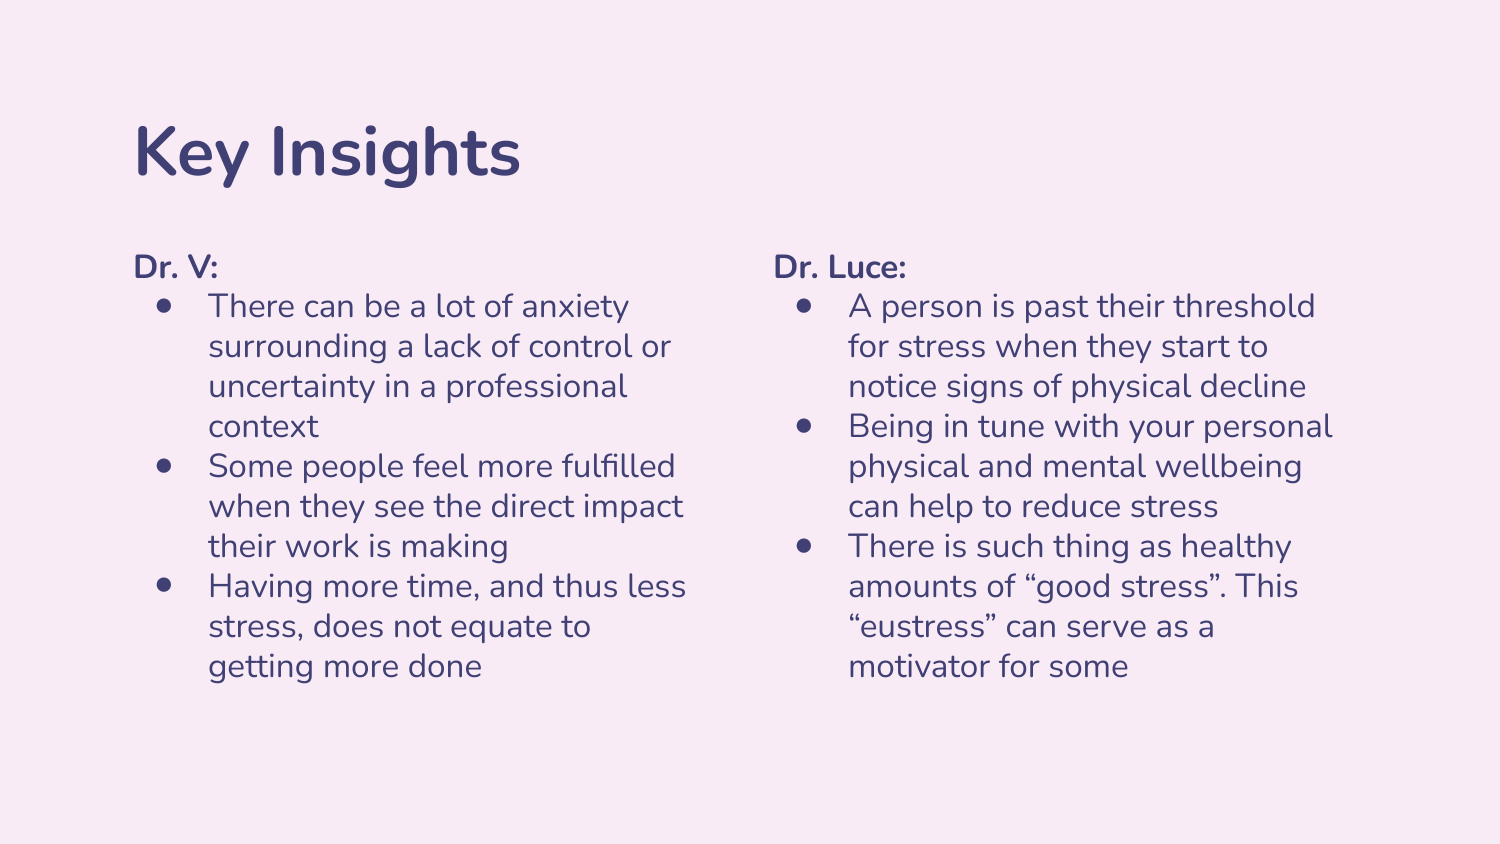

Key Insights
Dr. V:
There can be a lot of anxiety surrounding a lack of control or uncertainty in a professional context
Some people feel more fulfilled when they see the direct impact their work is making
Having more time, and thus less stress, does not equate to getting more done

Dr. Luce:
A person is past their threshold for stress when they start to notice signs of physical decline
Being in tune with your personal physical and mental wellbeing can help to reduce stress
There is such thing as healthy amounts of “good stress”. This “eustress” can serve as a motivator for some